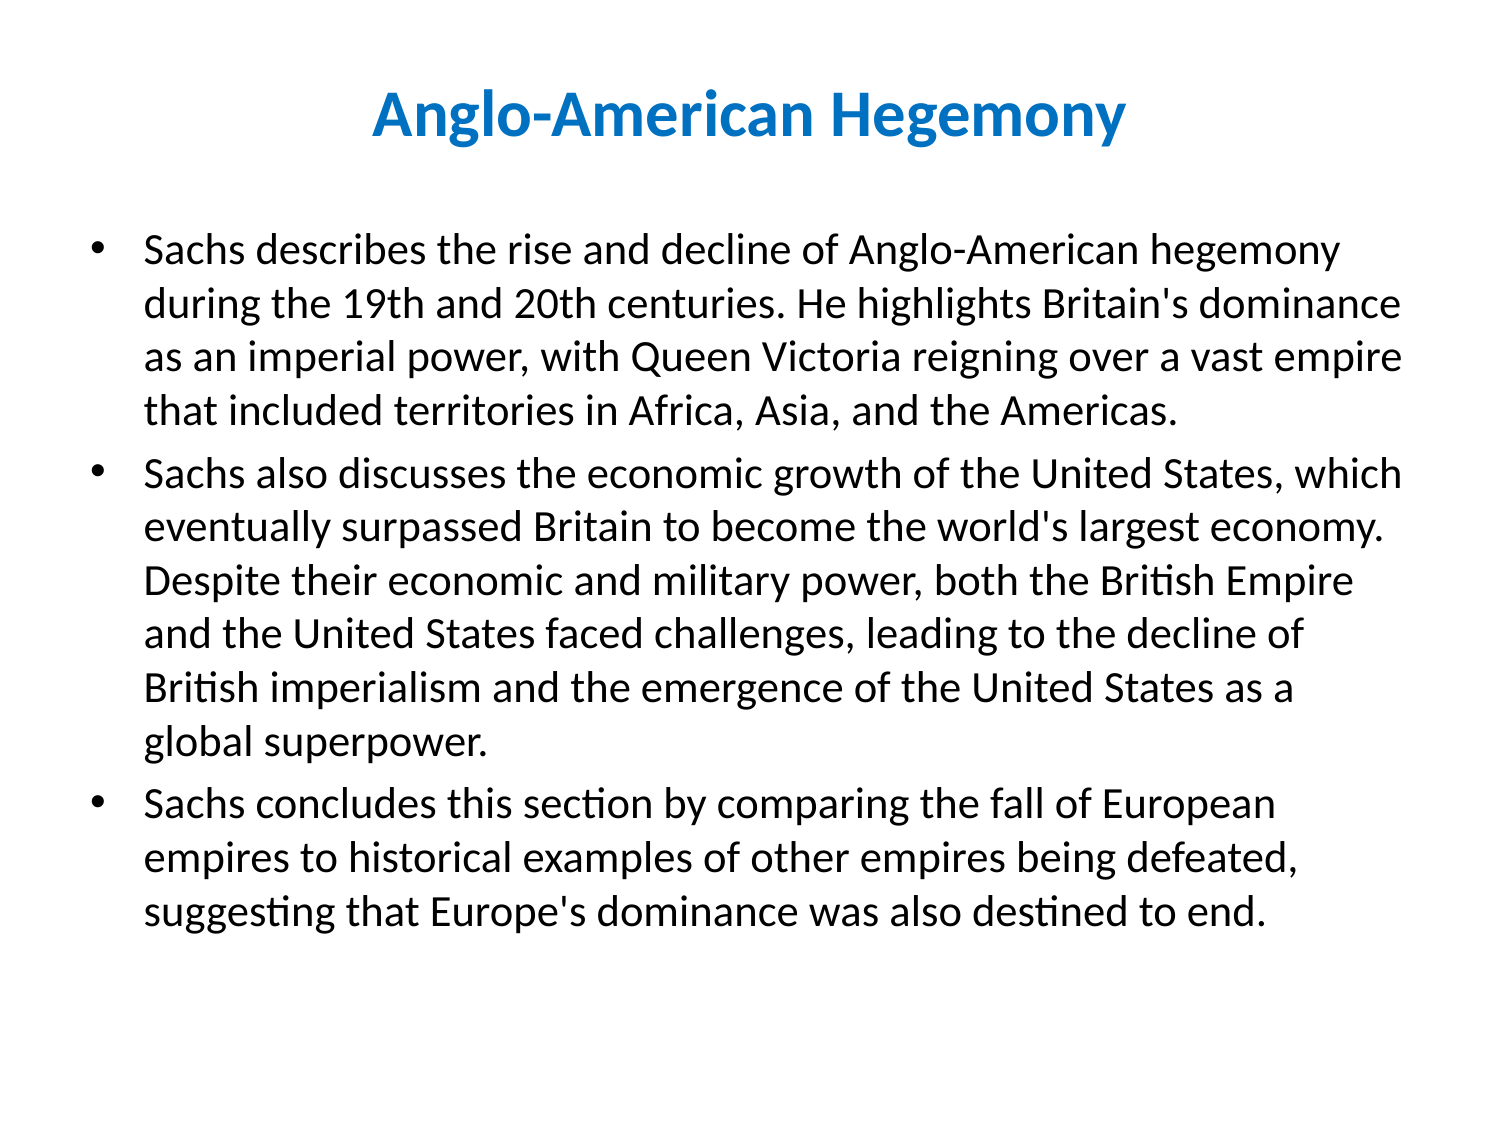

# Anglo-American Hegemony
Sachs describes the rise and decline of Anglo-American hegemony during the 19th and 20th centuries. He highlights Britain's dominance as an imperial power, with Queen Victoria reigning over a vast empire that included territories in Africa, Asia, and the Americas.
Sachs also discusses the economic growth of the United States, which eventually surpassed Britain to become the world's largest economy. Despite their economic and military power, both the British Empire and the United States faced challenges, leading to the decline of British imperialism and the emergence of the United States as a global superpower.
Sachs concludes this section by comparing the fall of European empires to historical examples of other empires being defeated, suggesting that Europe's dominance was also destined to end.